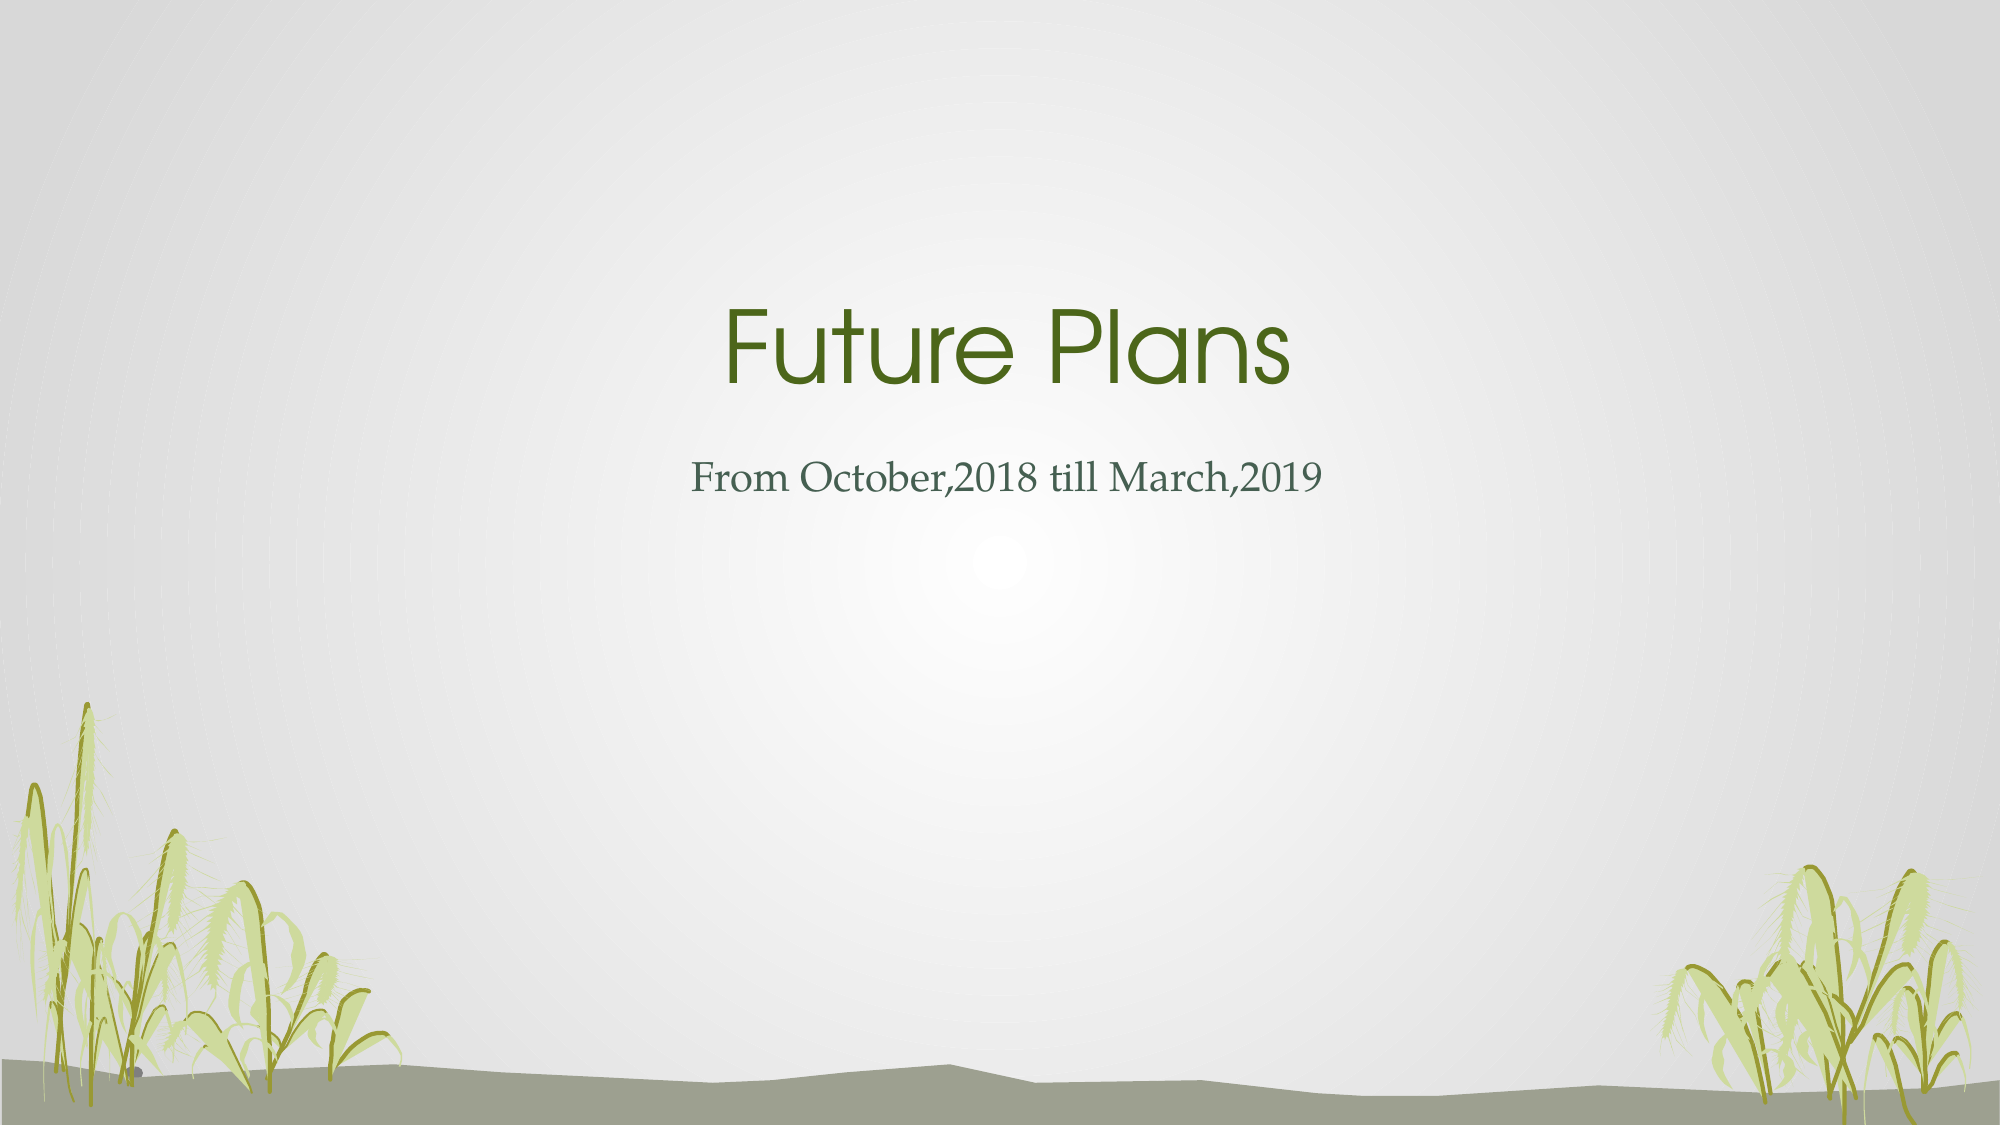

# Future Plans
From October,2018 till March,2019